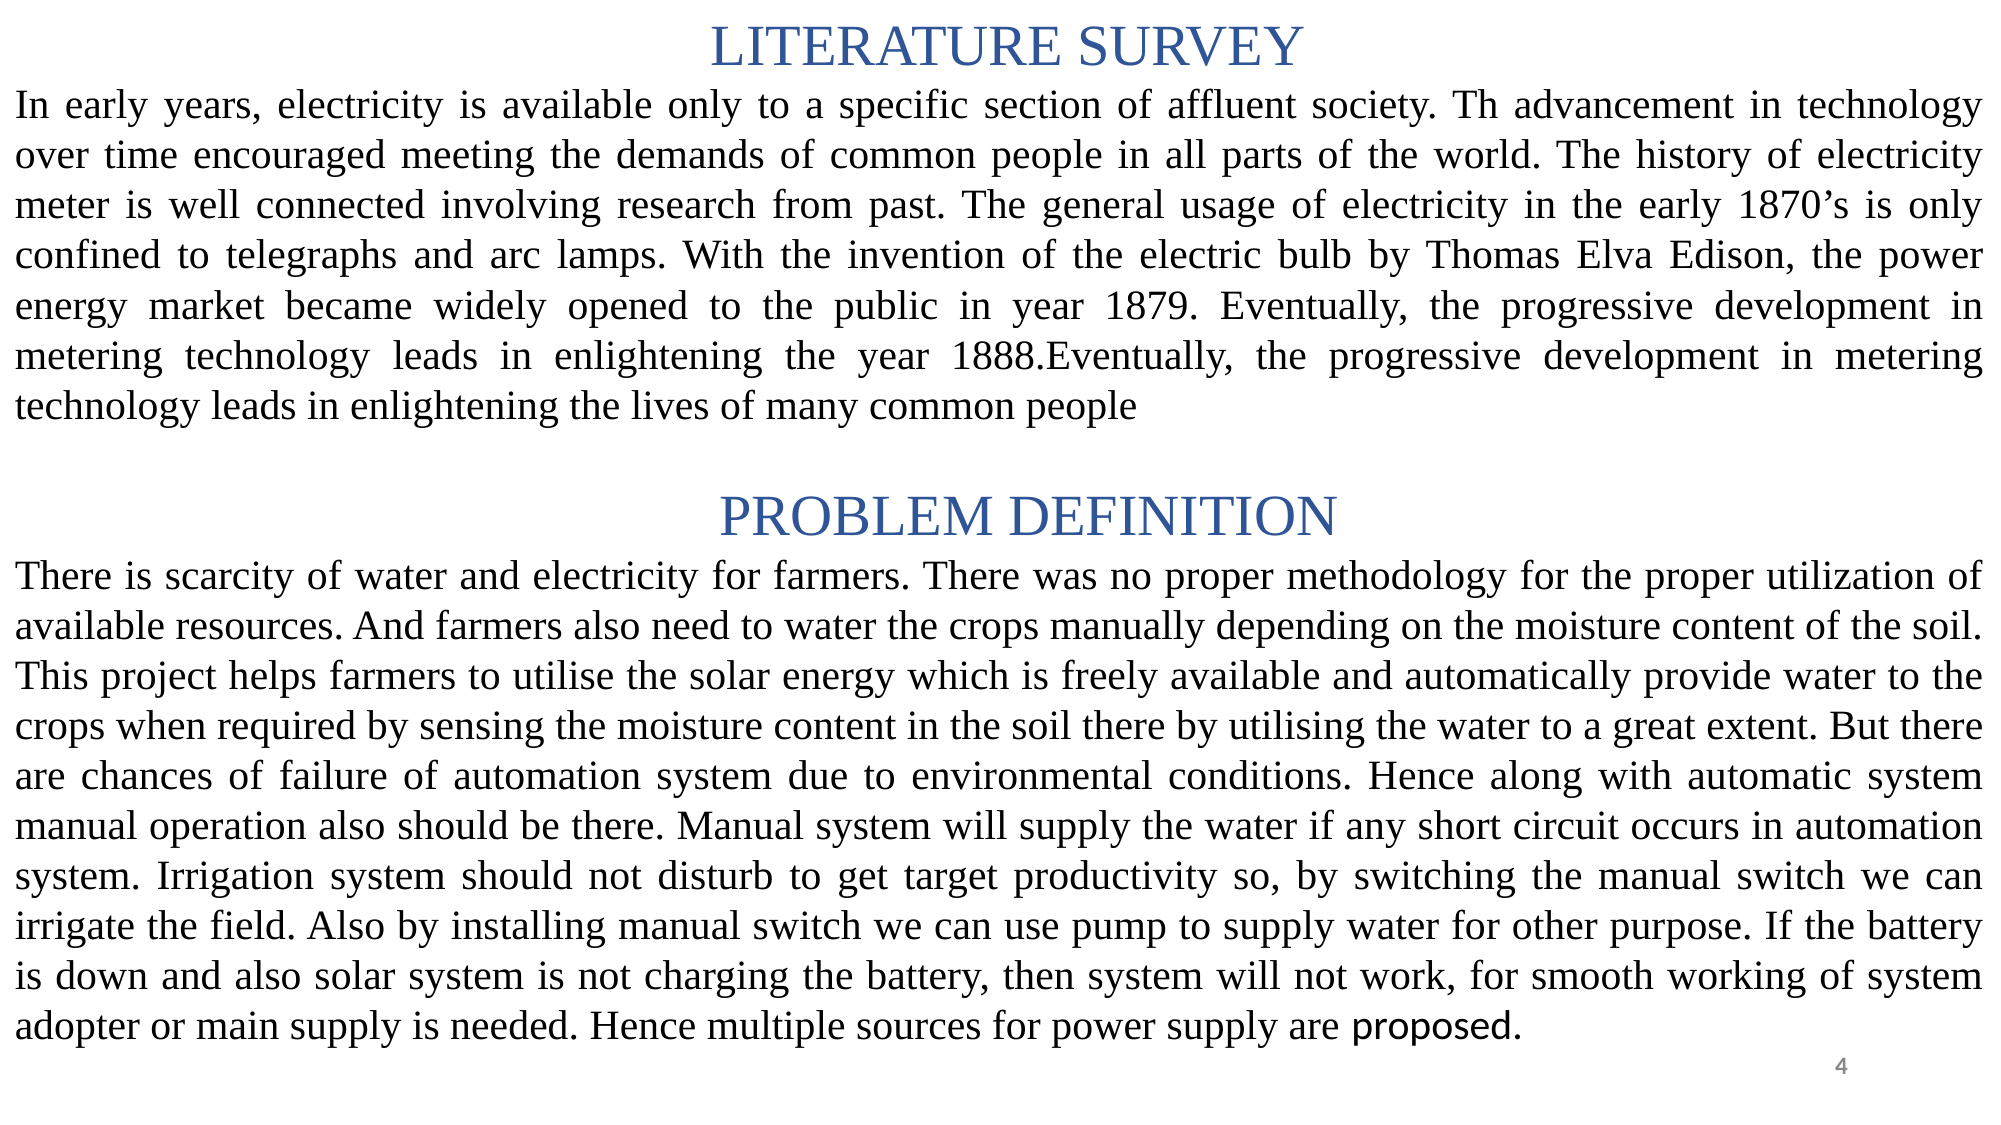

LITERATURE SURVEY
In early years, electricity is available only to a specific section of affluent society. Th advancement in technology over time encouraged meeting the demands of common people in all parts of the world. The history of electricity meter is well connected involving research from past. The general usage of electricity in the early 1870’s is only confined to telegraphs and arc lamps. With the invention of the electric bulb by Thomas Elva Edison, the power energy market became widely opened to the public in year 1879. Eventually, the progressive development in metering technology leads in enlightening the year 1888.Eventually, the progressive development in metering technology leads in enlightening the lives of many common people

       PROBLEM DEFINITION
There is scarcity of water and electricity for farmers. There was no proper methodology for the proper utilization of available resources. And farmers also need to water the crops manually depending on the moisture content of the soil. This project helps farmers to utilise the solar energy which is freely available and automatically provide water to the crops when required by sensing the moisture content in the soil there by utilising the water to a great extent. But there are chances of failure of automation system due to environmental conditions. Hence along with automatic system manual operation also should be there. Manual system will supply the water if any short circuit occurs in automation system. Irrigation system should not disturb to get target productivity so, by switching the manual switch we can irrigate the field. Also by installing manual switch we can use pump to supply water for other purpose. If the battery is down and also solar system is not charging the battery, then system will not work, for smooth working of system adopter or main supply is needed. Hence multiple sources for power supply are proposed.
4